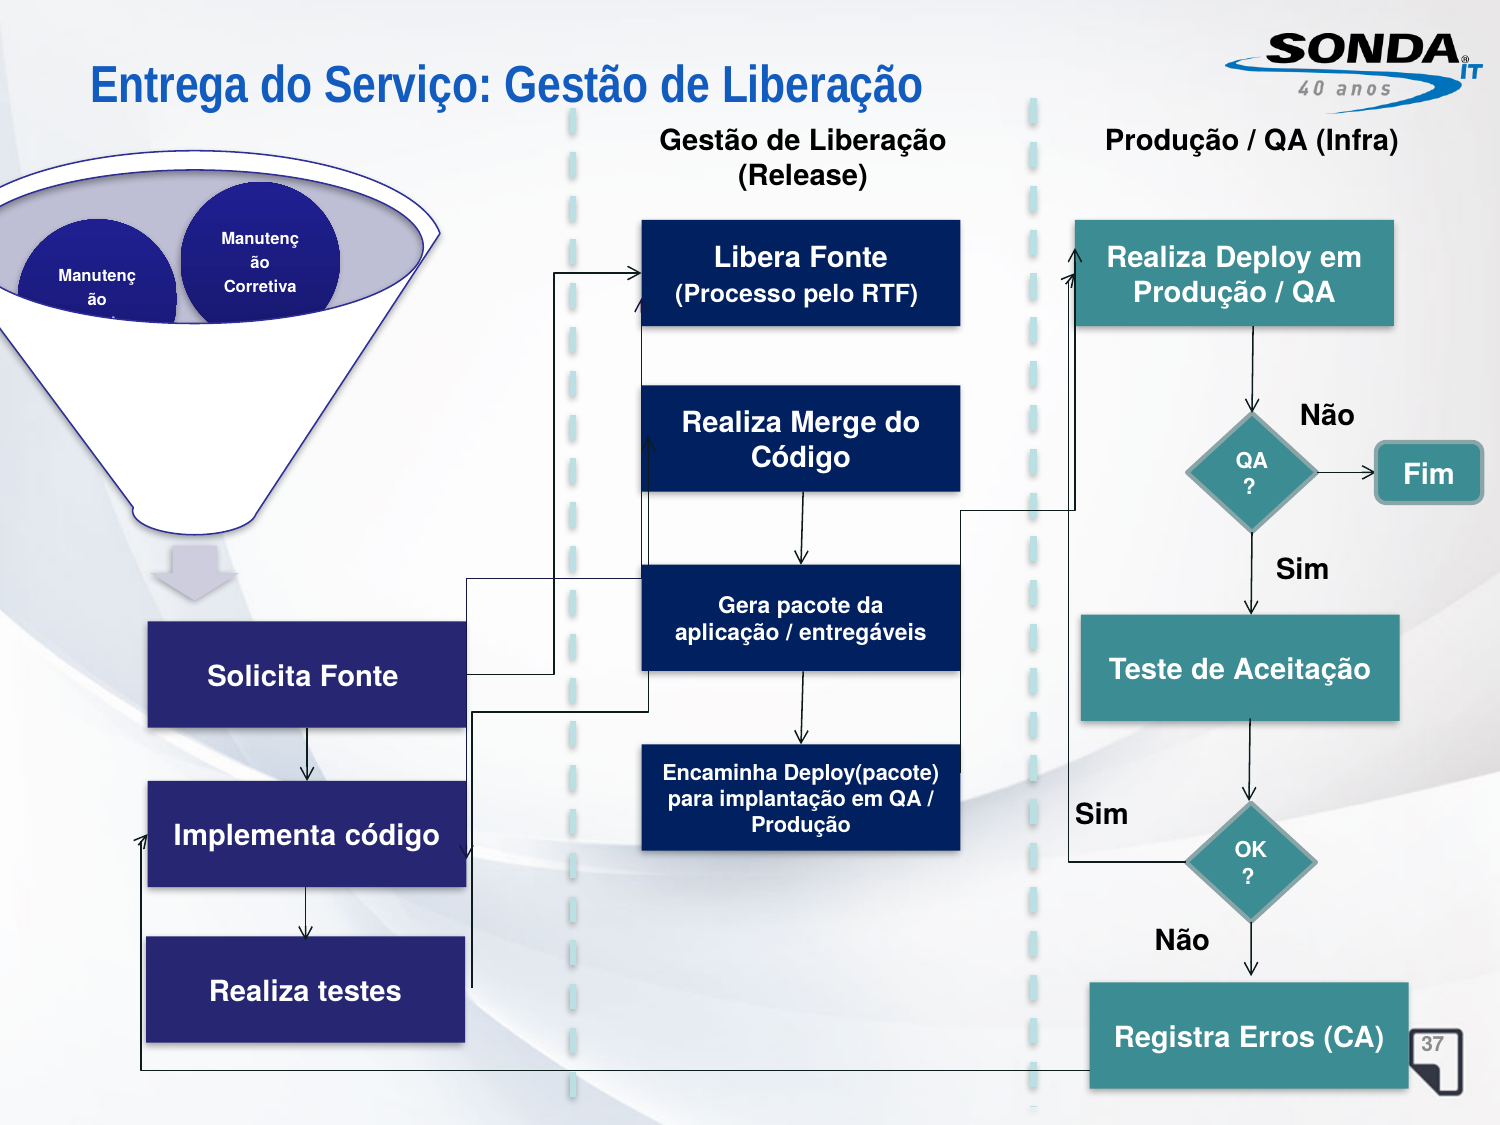

Entrega do Serviço: Gestão de Liberação
Produção / QA (Infra)
Gestão de Liberação (Release)
Manutenção Corretiva
Manutenção Evolutiva
Incidentes
Libera Fonte
(Processo pelo RTF)
Realiza Deploy em Produção / QA
Realiza Merge do Código
Não
QA ?
Fim
Sim
Gera pacote da aplicação / entregáveis
Teste de Aceitação
Solicita Fonte
Encaminha Deploy(pacote) para implantação em QA / Produção
Implementa código
Sim
OK?
Não
Realiza testes
Registra Erros (CA)
37